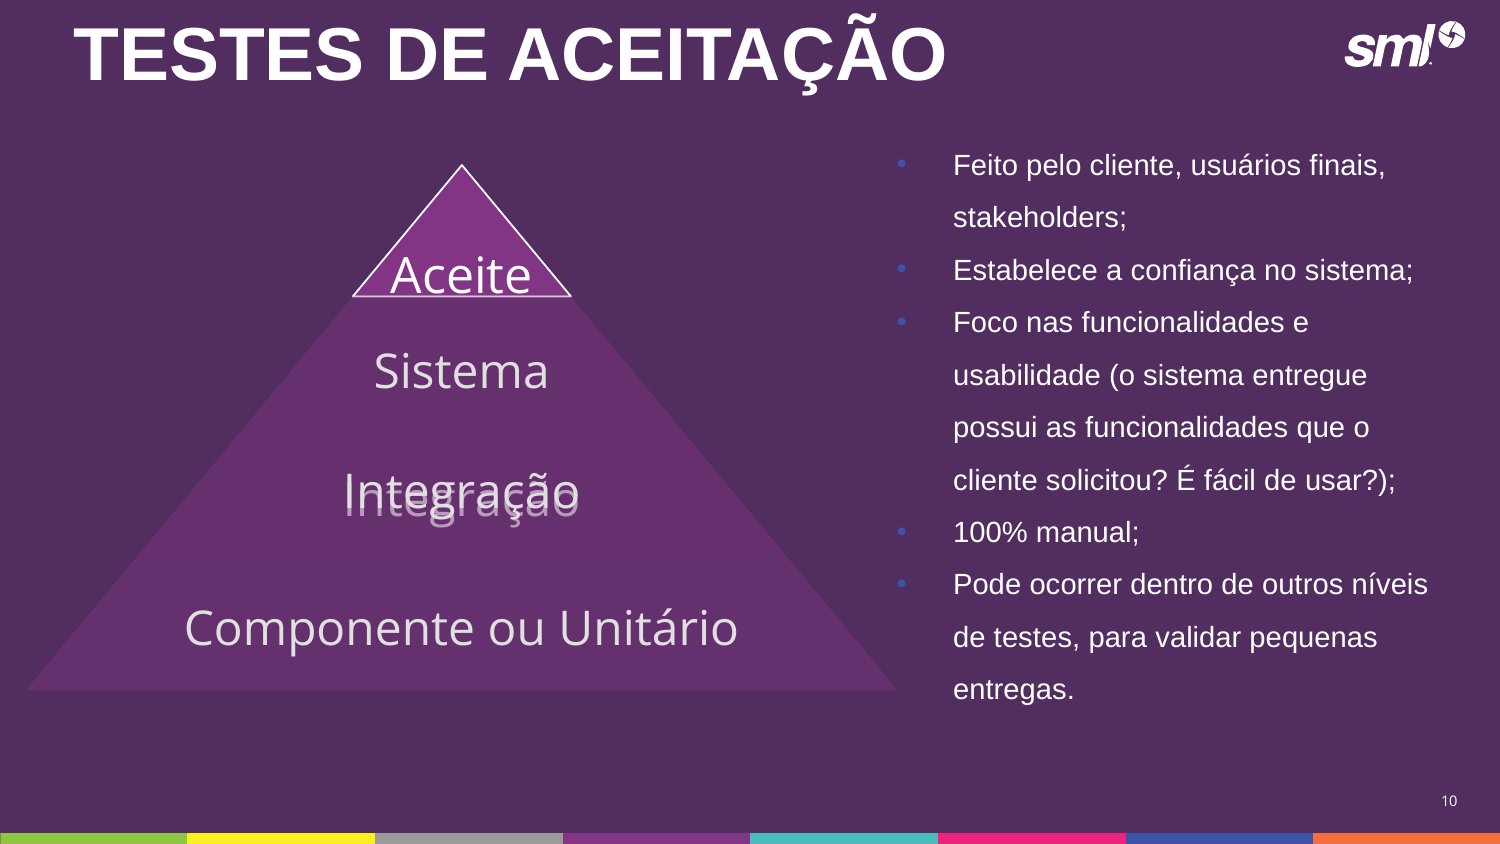

# Testes de aceitação
Feito pelo cliente, usuários finais, stakeholders;
Estabelece a confiança no sistema;
Foco nas funcionalidades e usabilidade (o sistema entregue possui as funcionalidades que o cliente solicitou? É fácil de usar?);
100% manual;
Pode ocorrer dentro de outros níveis de testes, para validar pequenas entregas.

Sistema
Integração
Componente ou Unitário
Aceite

Integração
10